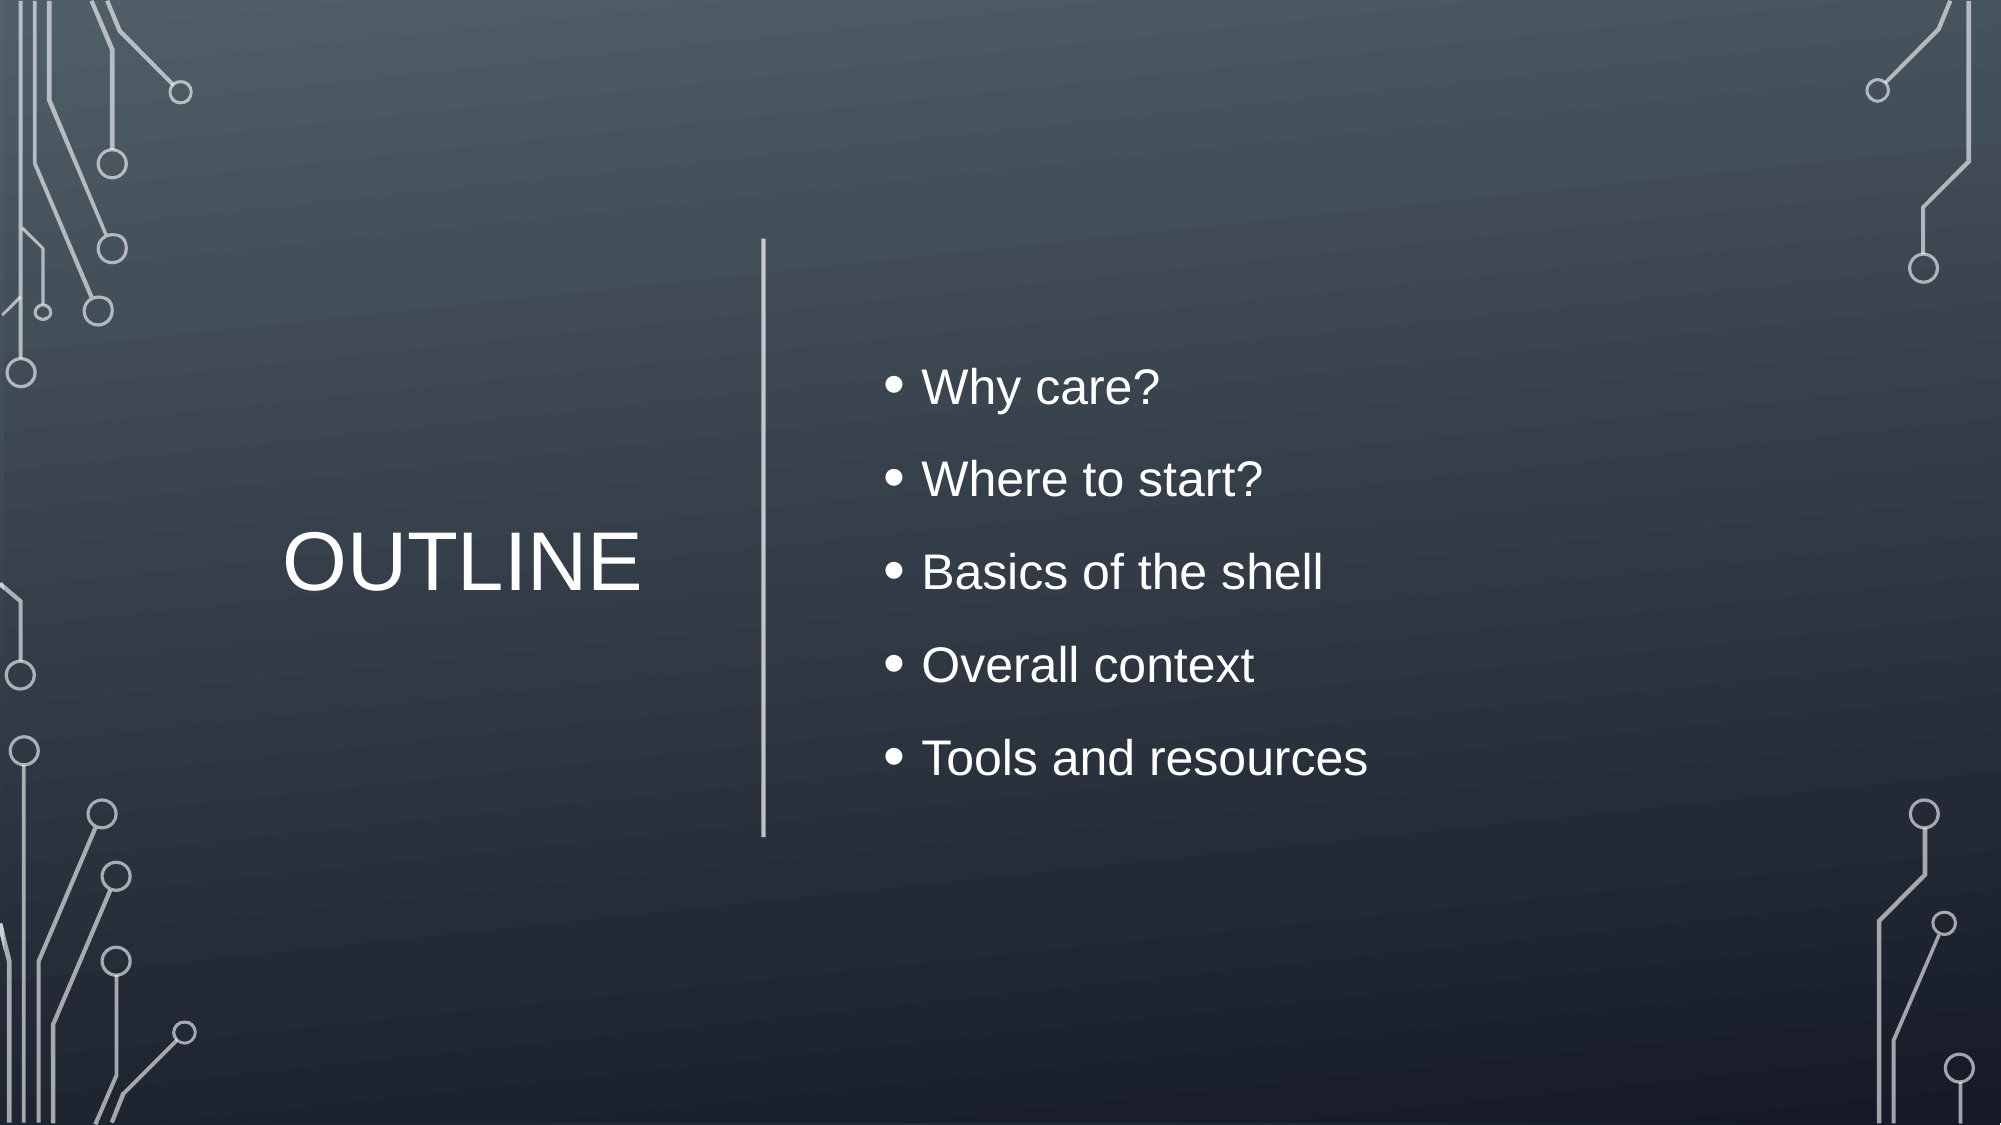

# Outline
Why care?
Where to start?
Basics of the shell
Overall context
Tools and resources